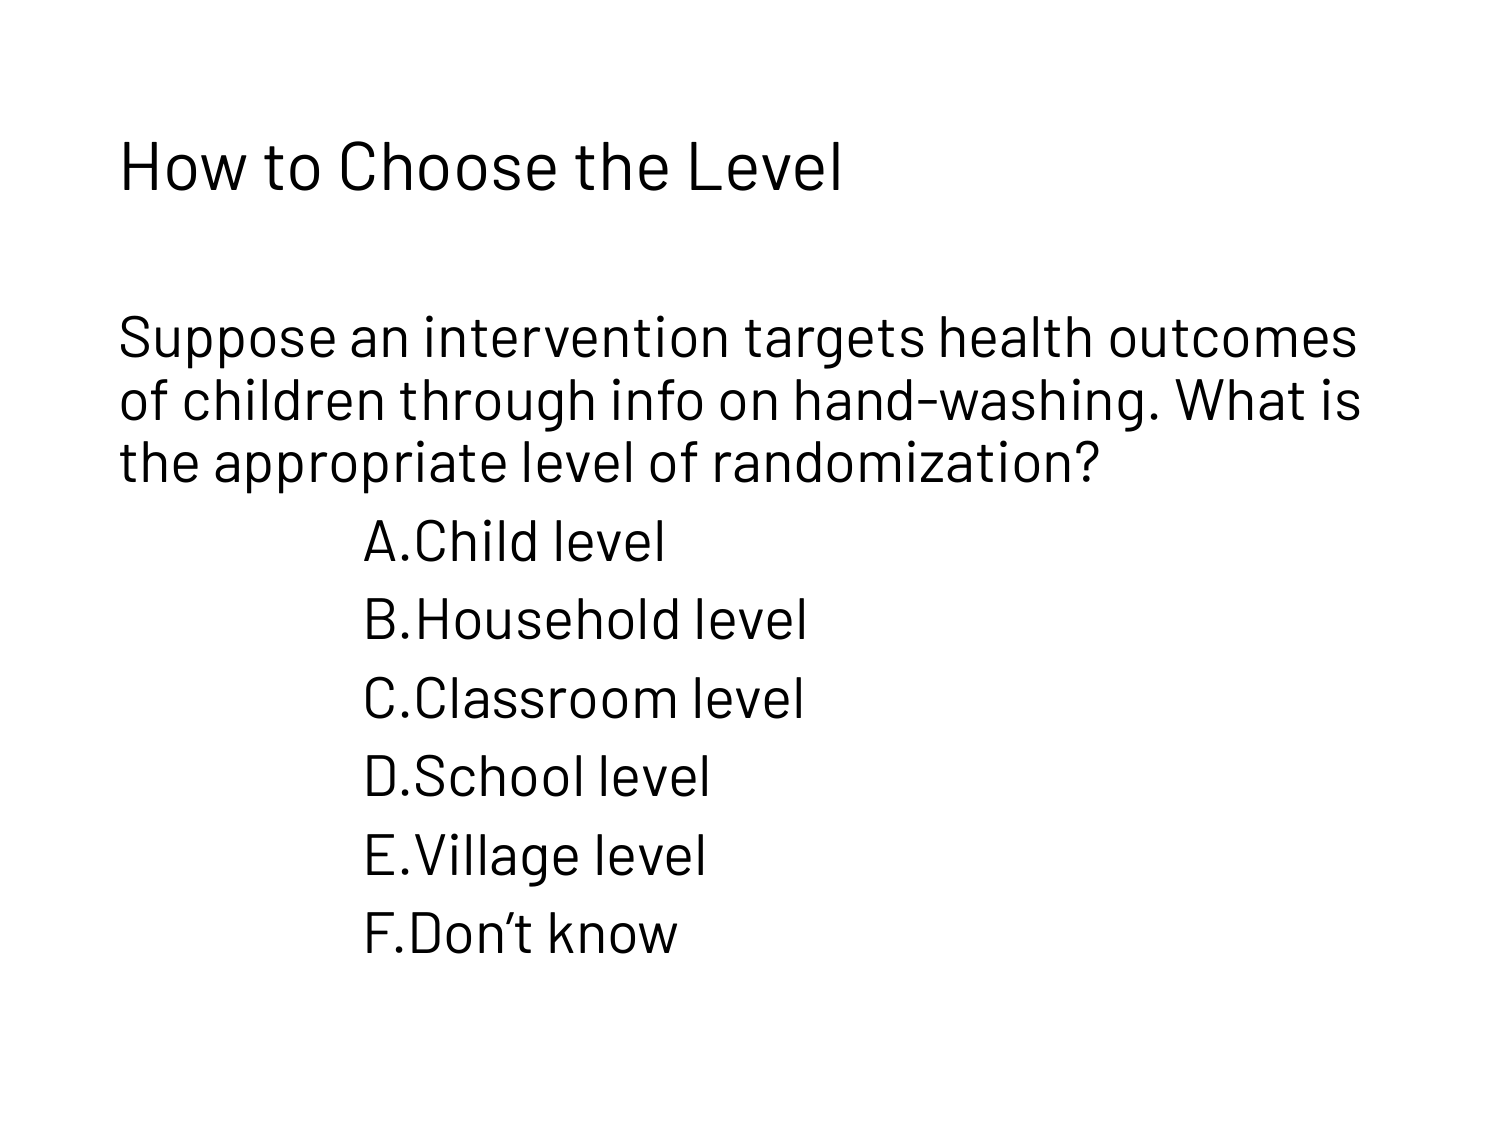

# How to Choose the Level
Suppose an intervention targets health outcomes of children through info on hand-washing. What is the appropriate level of randomization?
Child level
Household level
Classroom level
School level
Village level
Don’t know